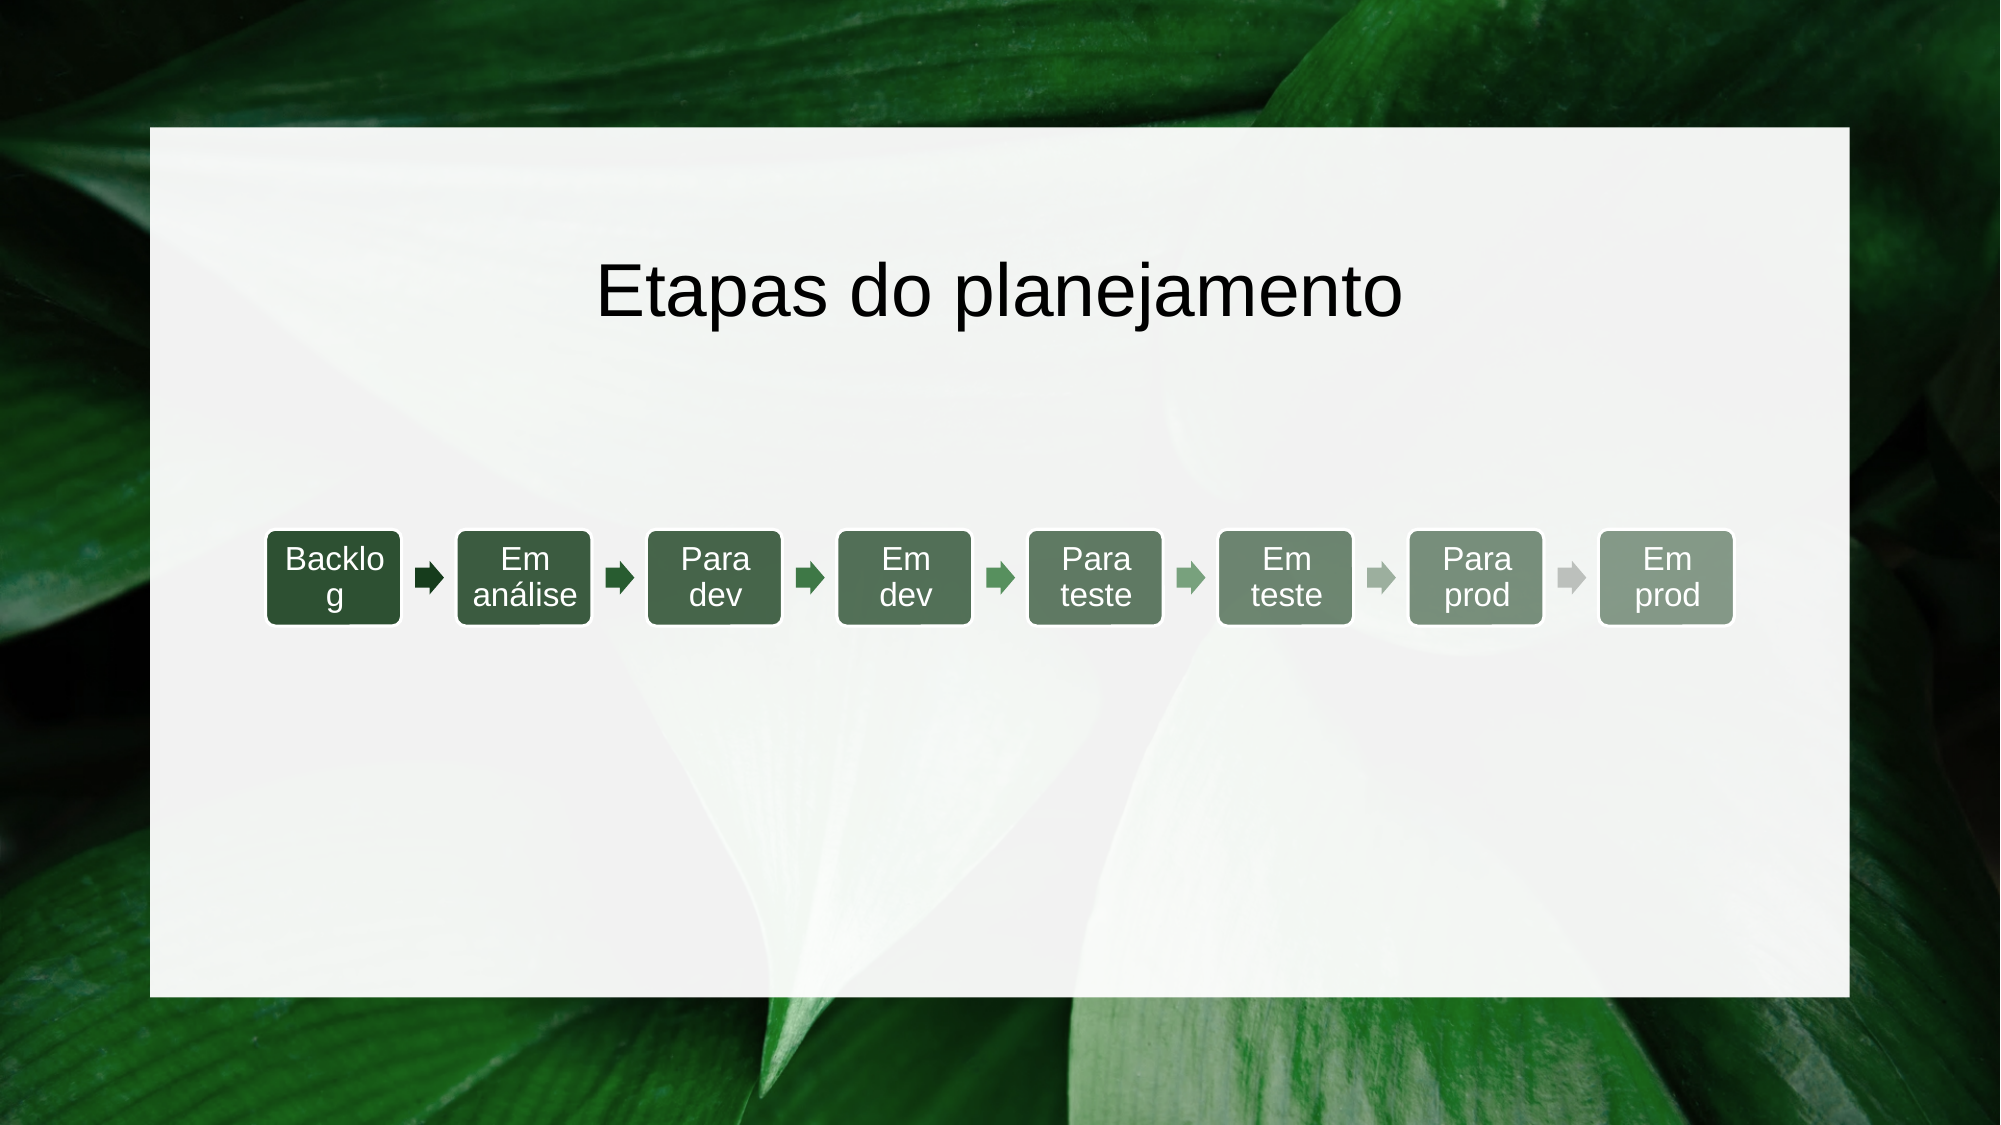

# Etapas do planejamento
Backlog

Em análise

Para dev

Em dev

Para teste

Em teste

Para prod

Em prod